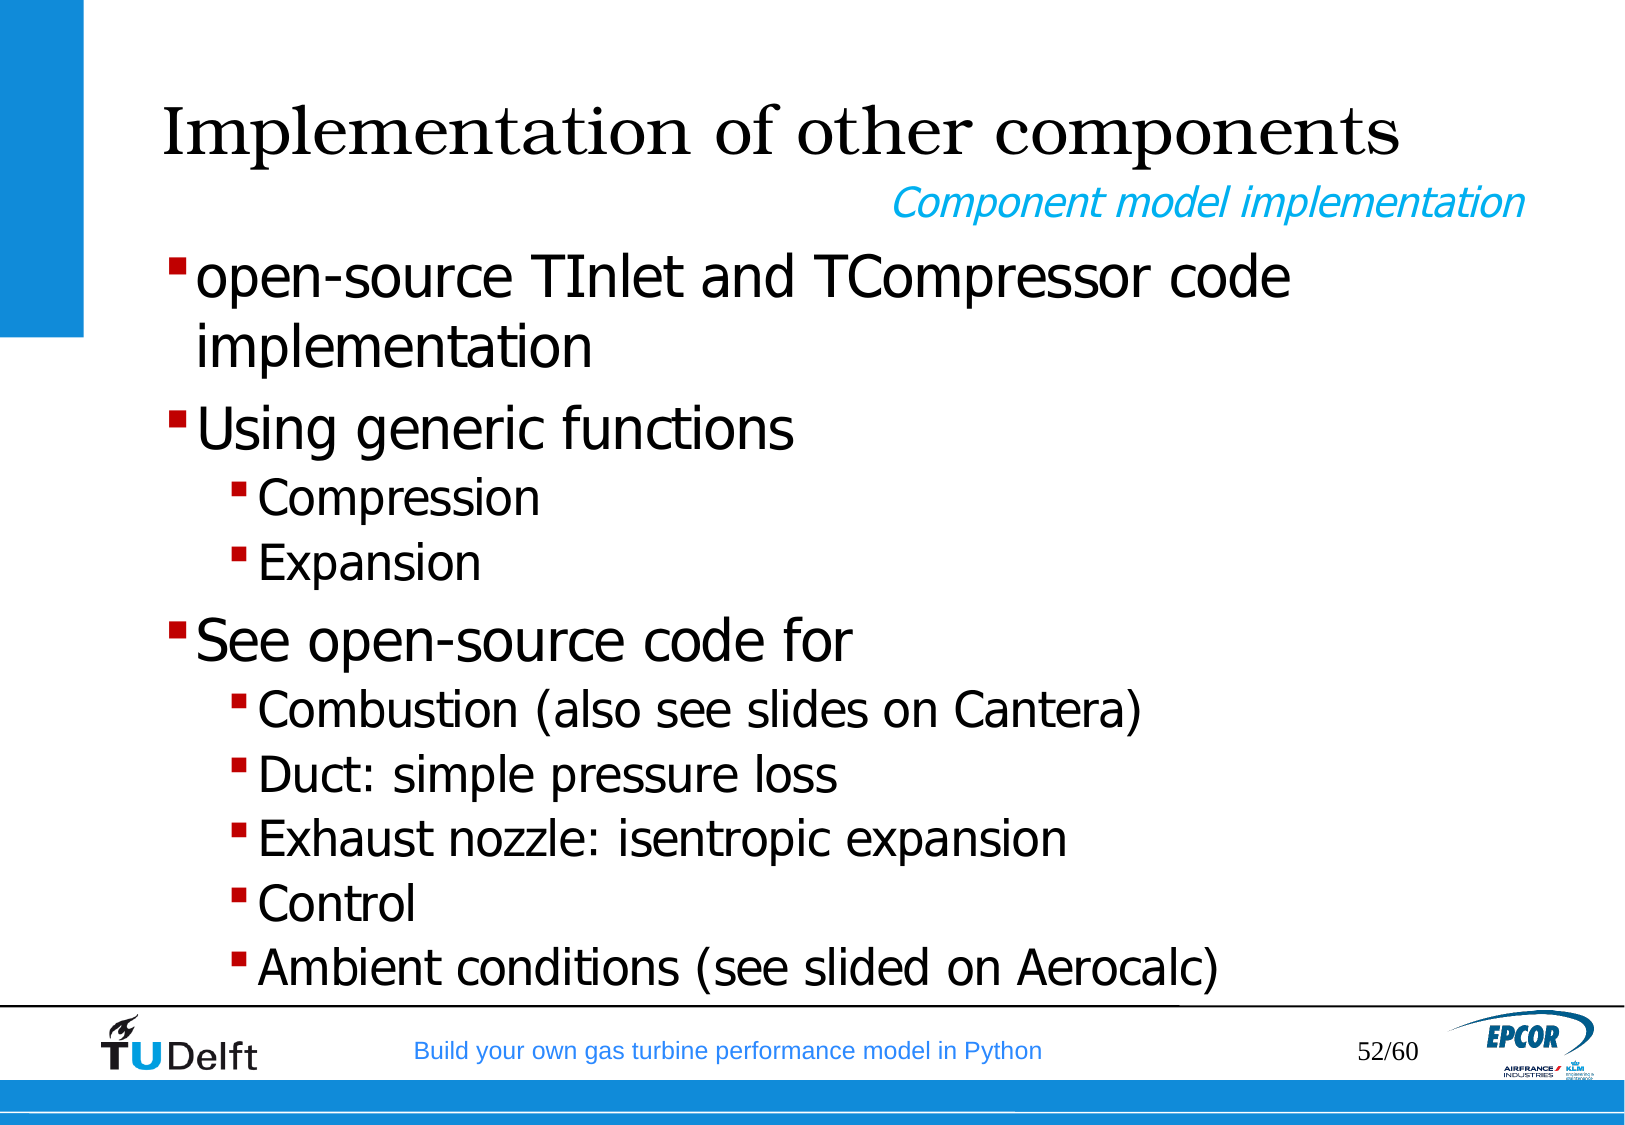

# Implementation of other components
Component model implementation
open-source TInlet and TCompressor code implementation
Using generic functions
Compression
Expansion
See open-source code for
Combustion (also see slides on Cantera)
Duct: simple pressure loss
Exhaust nozzle: isentropic expansion
Control
Ambient conditions (see slided on Aerocalc)